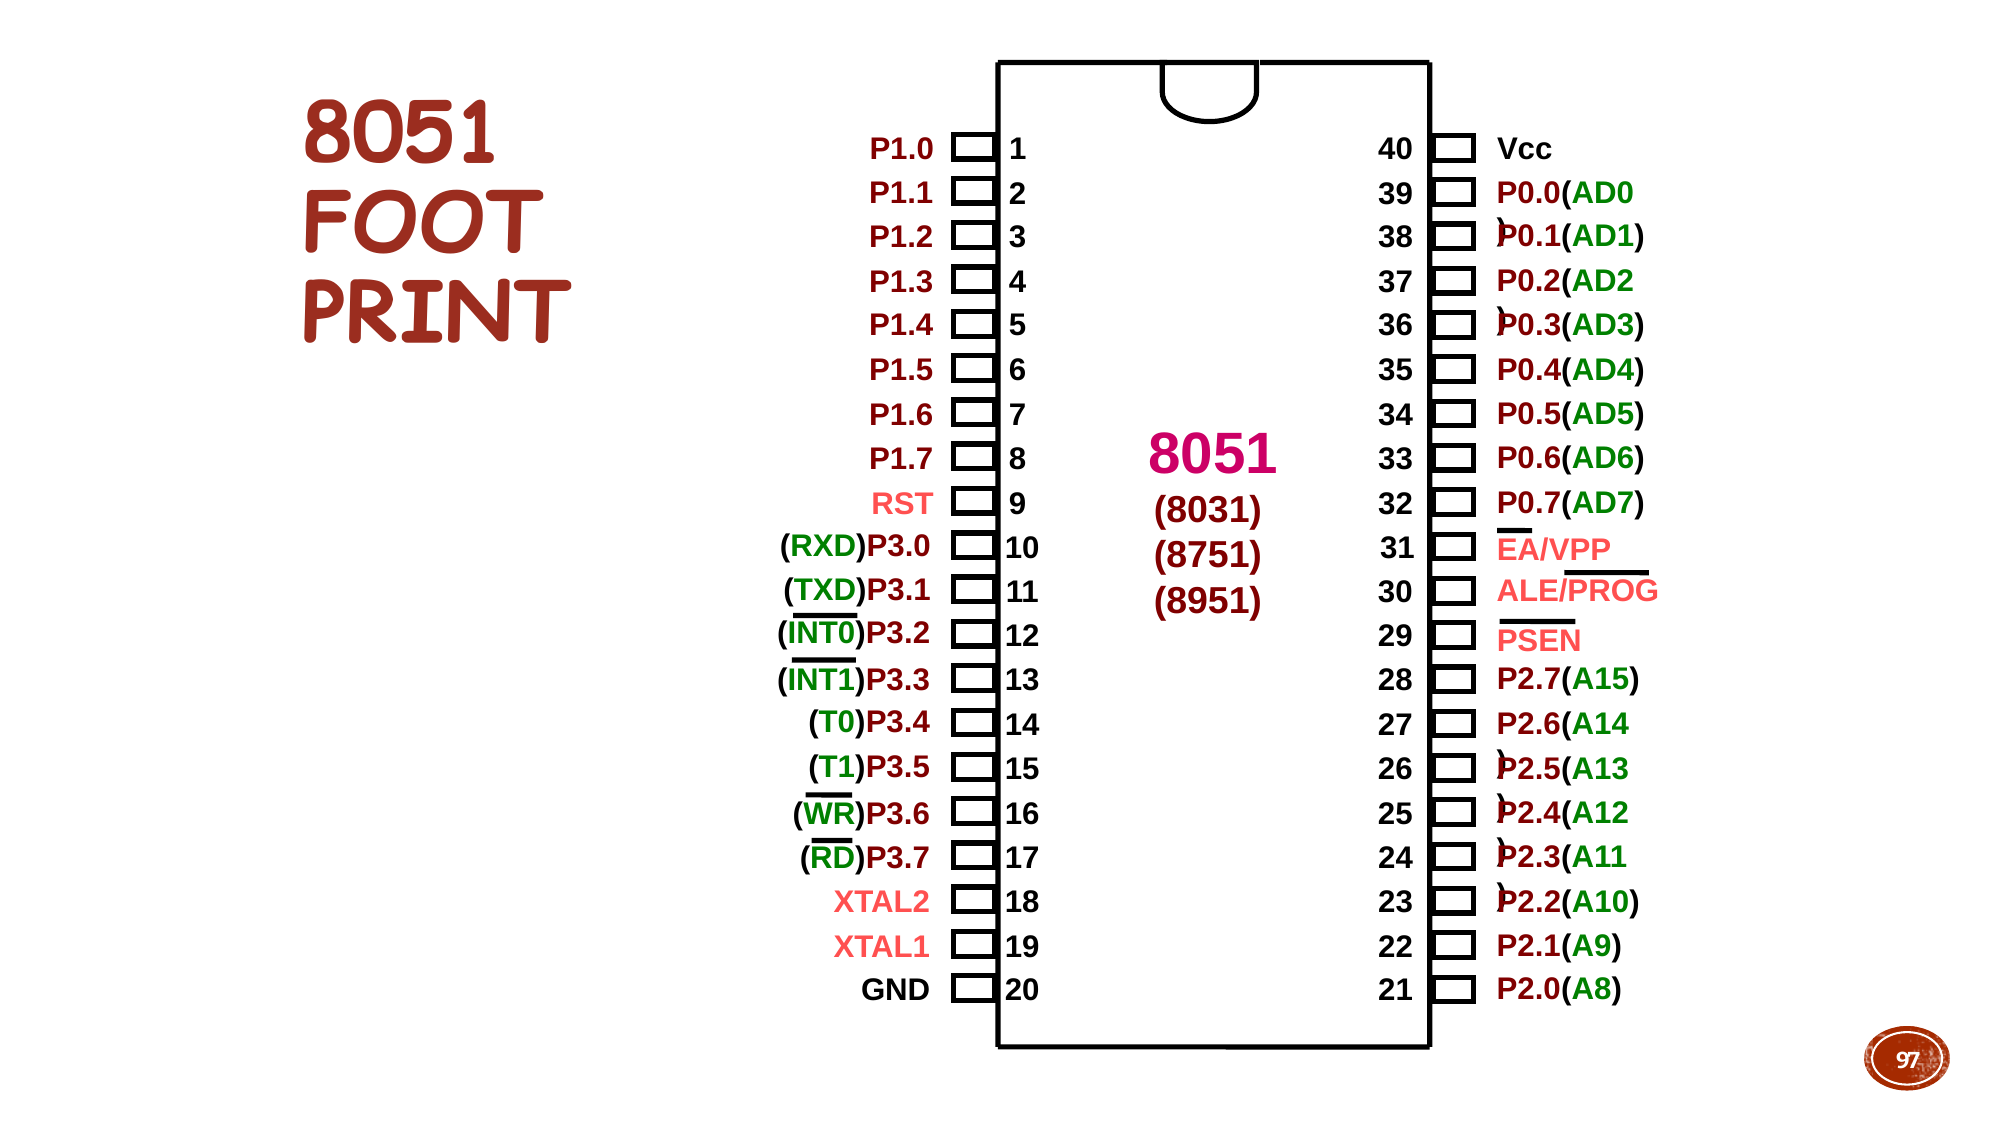

# 8051 Foot Print
Vcc
P1.0
1
40

P0.0(AD0)
P1.1
2
39

P0.1(AD1)
P1.2
3
38

P0.2(AD2)
P1.3
4
37

 8051
(8031)
(8751)
(8951)

P0.3(AD3)
P1.4
5
36

P0.4(AD4)
P1.5
6
35

P0.5(AD5)
P1.6
7
34

P0.6(AD6)
P1.7
8
33

P0.7(AD7)
RST
9
32

(RXD)P3.0
10
31
EA/VPP

(TXD)P3.1
ALE/PROG

11
30

(INT0)P3.2

12
29
PSEN

P2.7(A15)
(INT1)P3.3

13
28

(T0)P3.4
P2.6(A14)
14
27

(T1)P3.5
P2.5(A13)
15
26

P2.4(A12)
(WR)P3.6

16
25

P2.3(A11)
(RD)P3.7

17
24

P2.2(A10)
XTAL2
18
23

P2.1(A9)
XTAL1
19
22

P2.0(A8)
GND
20
21

97